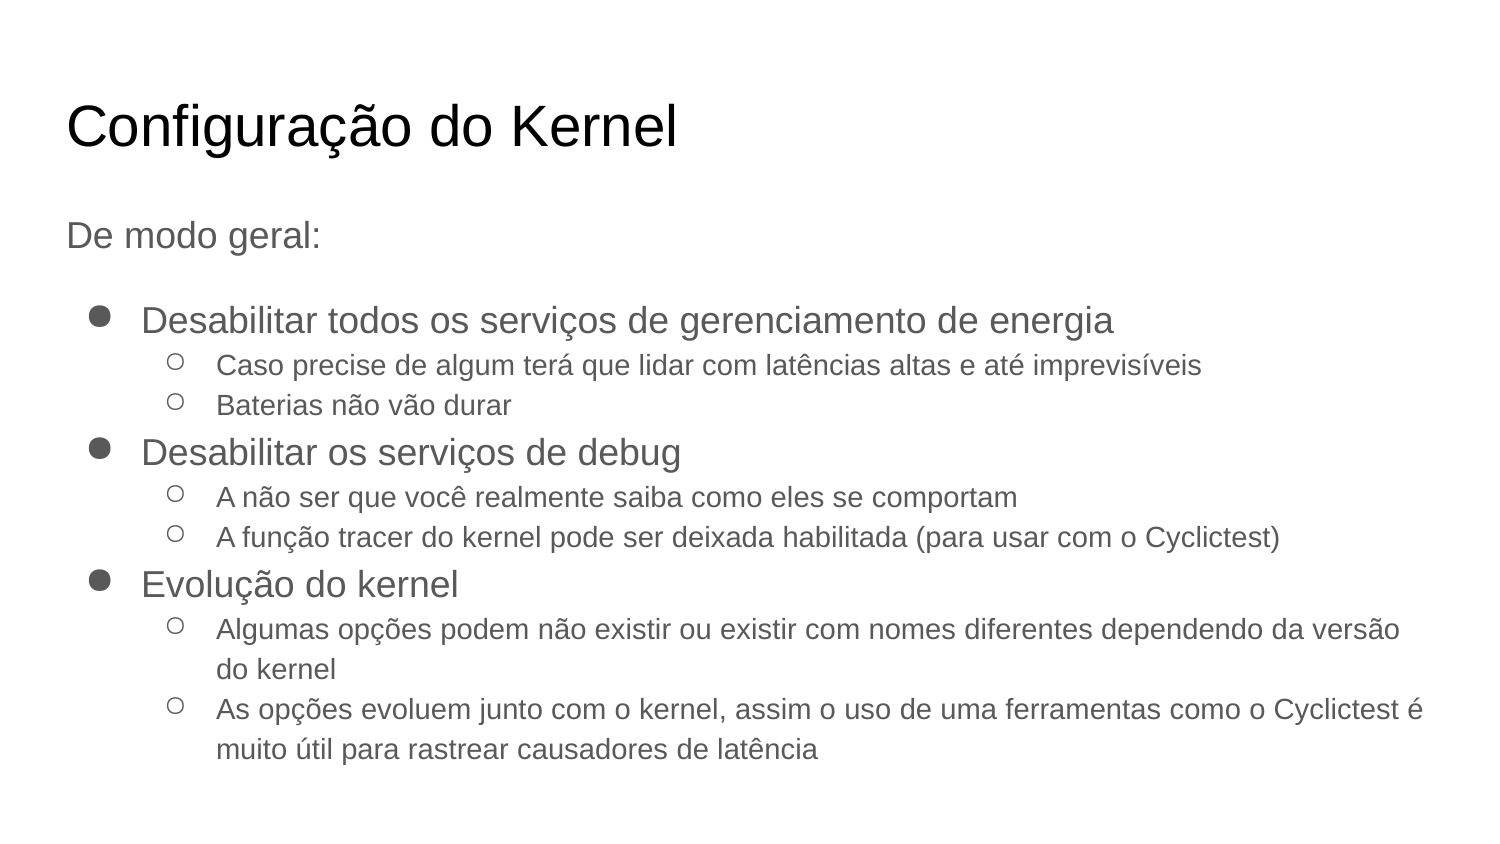

# Configuração do Kernel
De modo geral:
Desabilitar todos os serviços de gerenciamento de energia
Caso precise de algum terá que lidar com latências altas e até imprevisíveis
Baterias não vão durar
Desabilitar os serviços de debug
A não ser que você realmente saiba como eles se comportam
A função tracer do kernel pode ser deixada habilitada (para usar com o Cyclictest)
Evolução do kernel
Algumas opções podem não existir ou existir com nomes diferentes dependendo da versão do kernel
As opções evoluem junto com o kernel, assim o uso de uma ferramentas como o Cyclictest é muito útil para rastrear causadores de latência